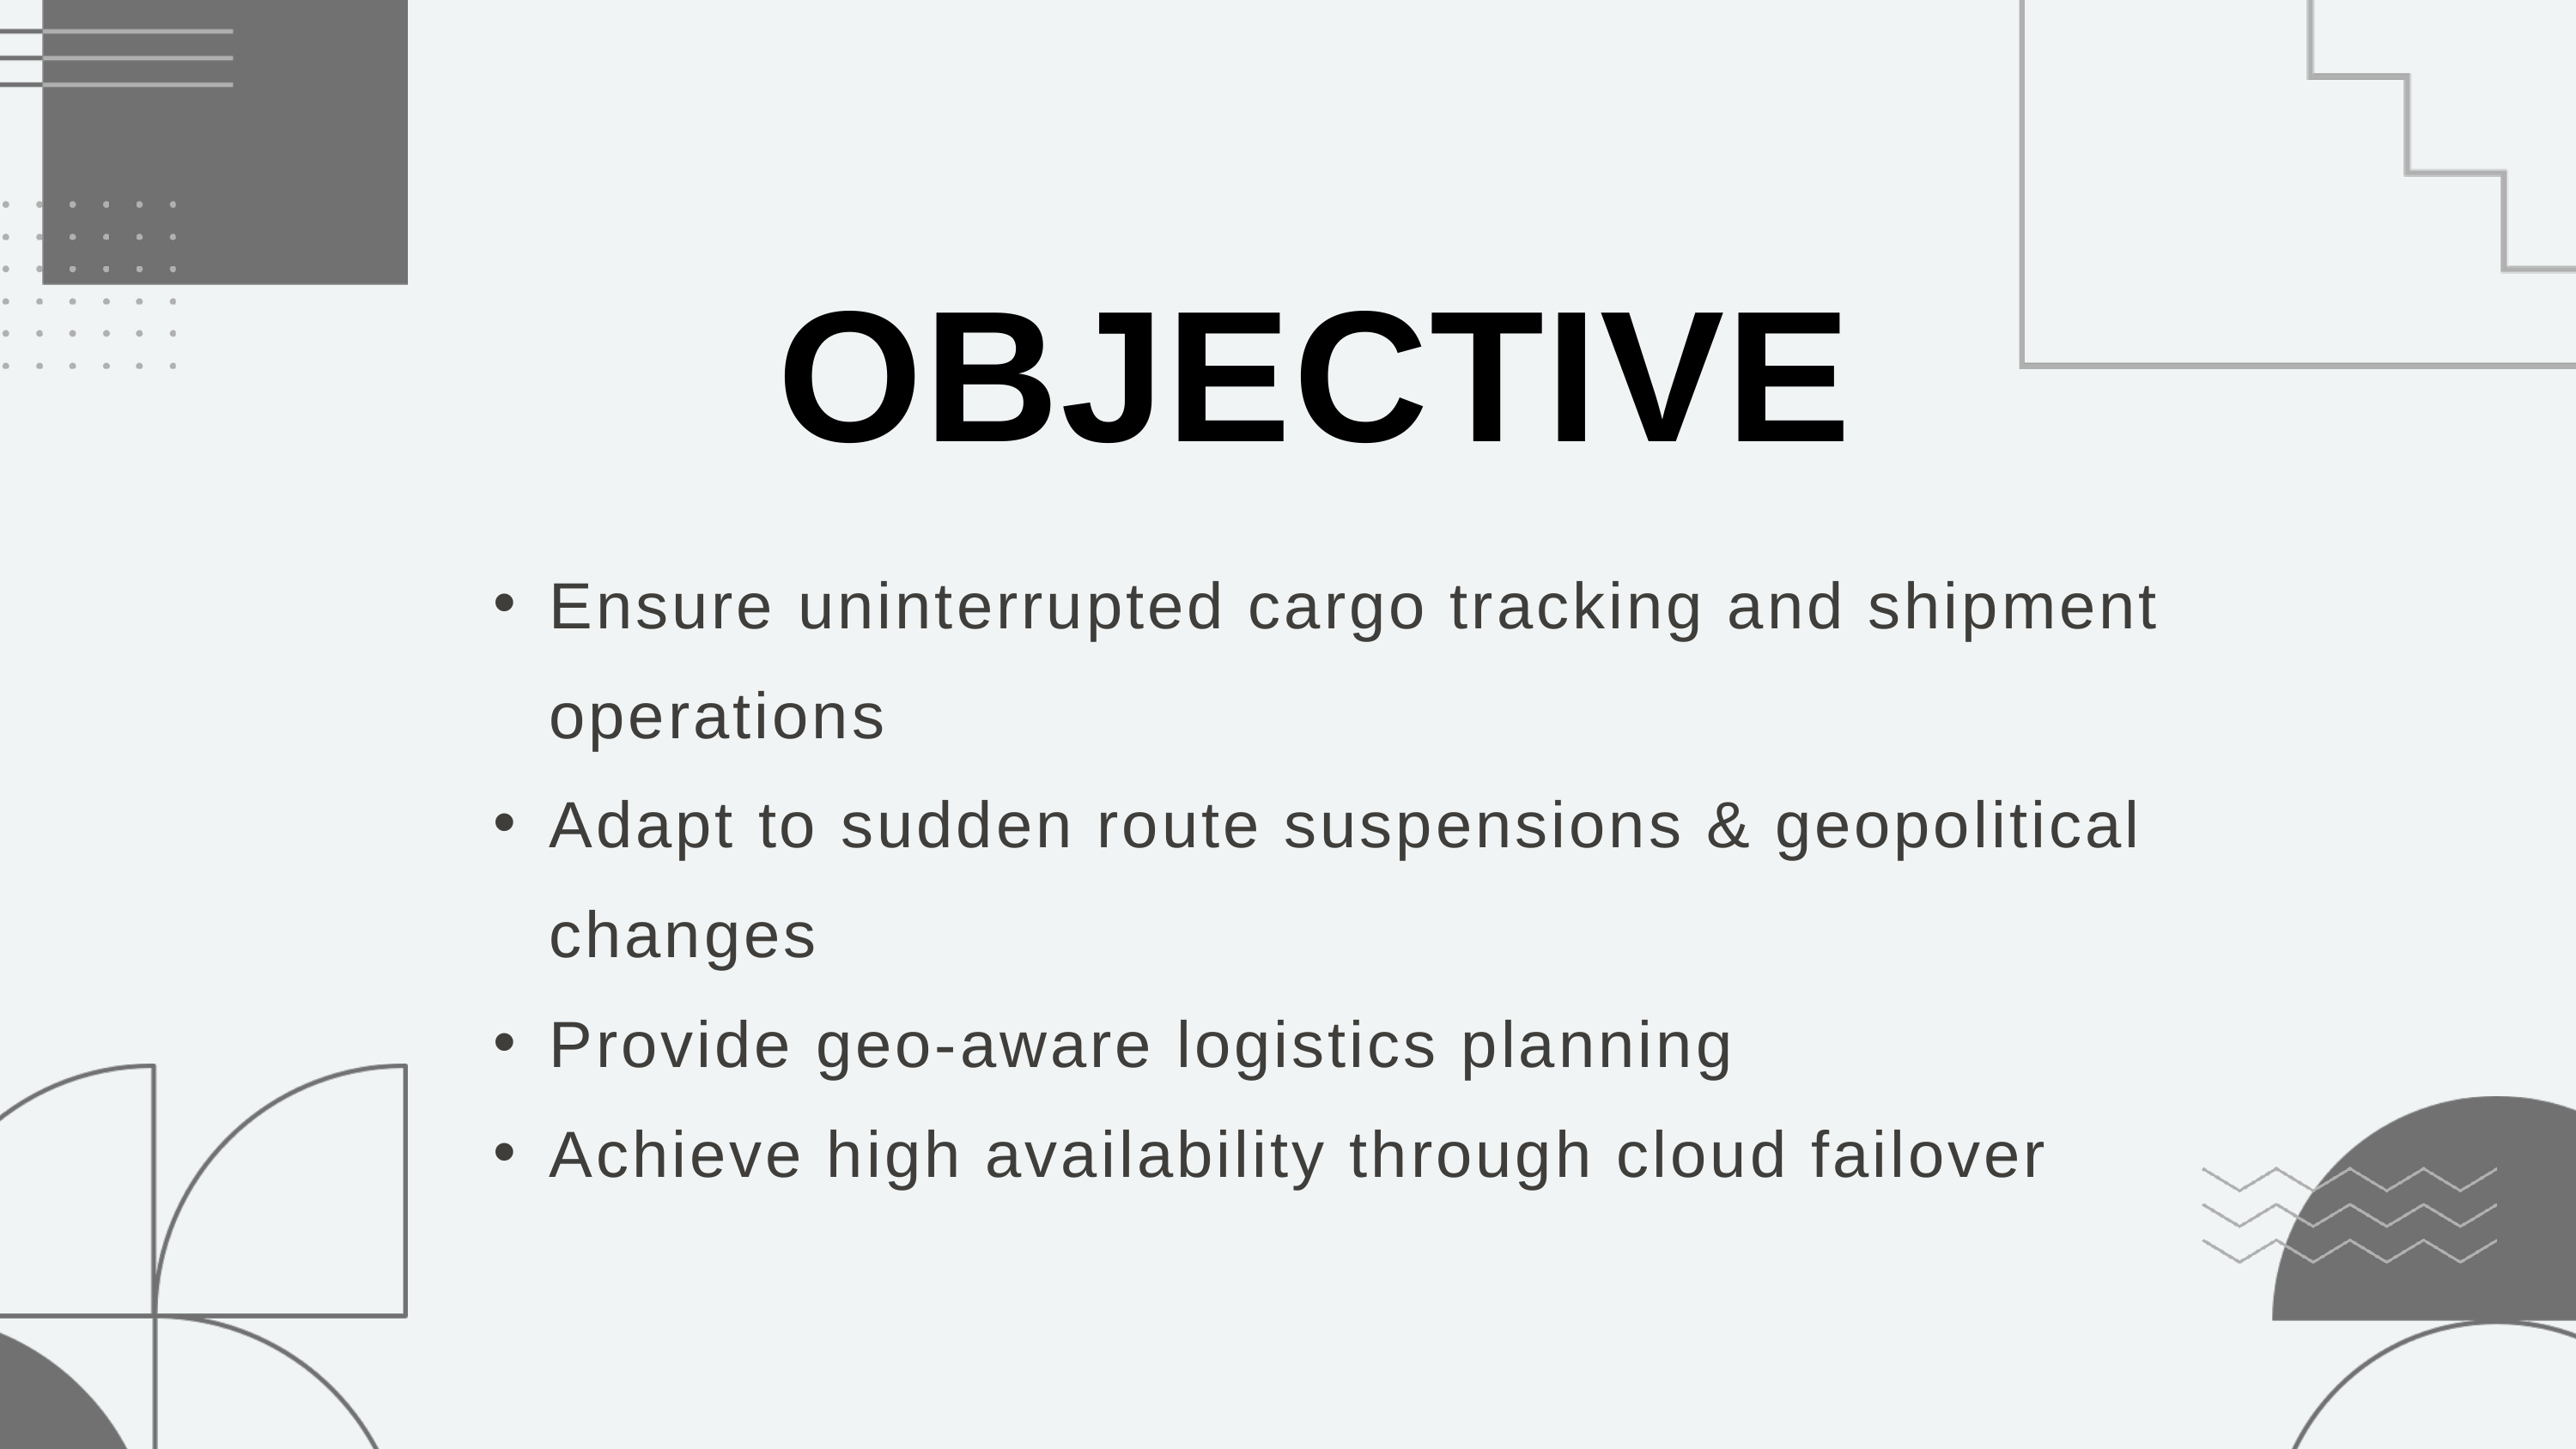

OBJECTIVE
Ensure uninterrupted cargo tracking and shipment operations
Adapt to sudden route suspensions & geopolitical changes
Provide geo-aware logistics planning
Achieve high availability through cloud failover